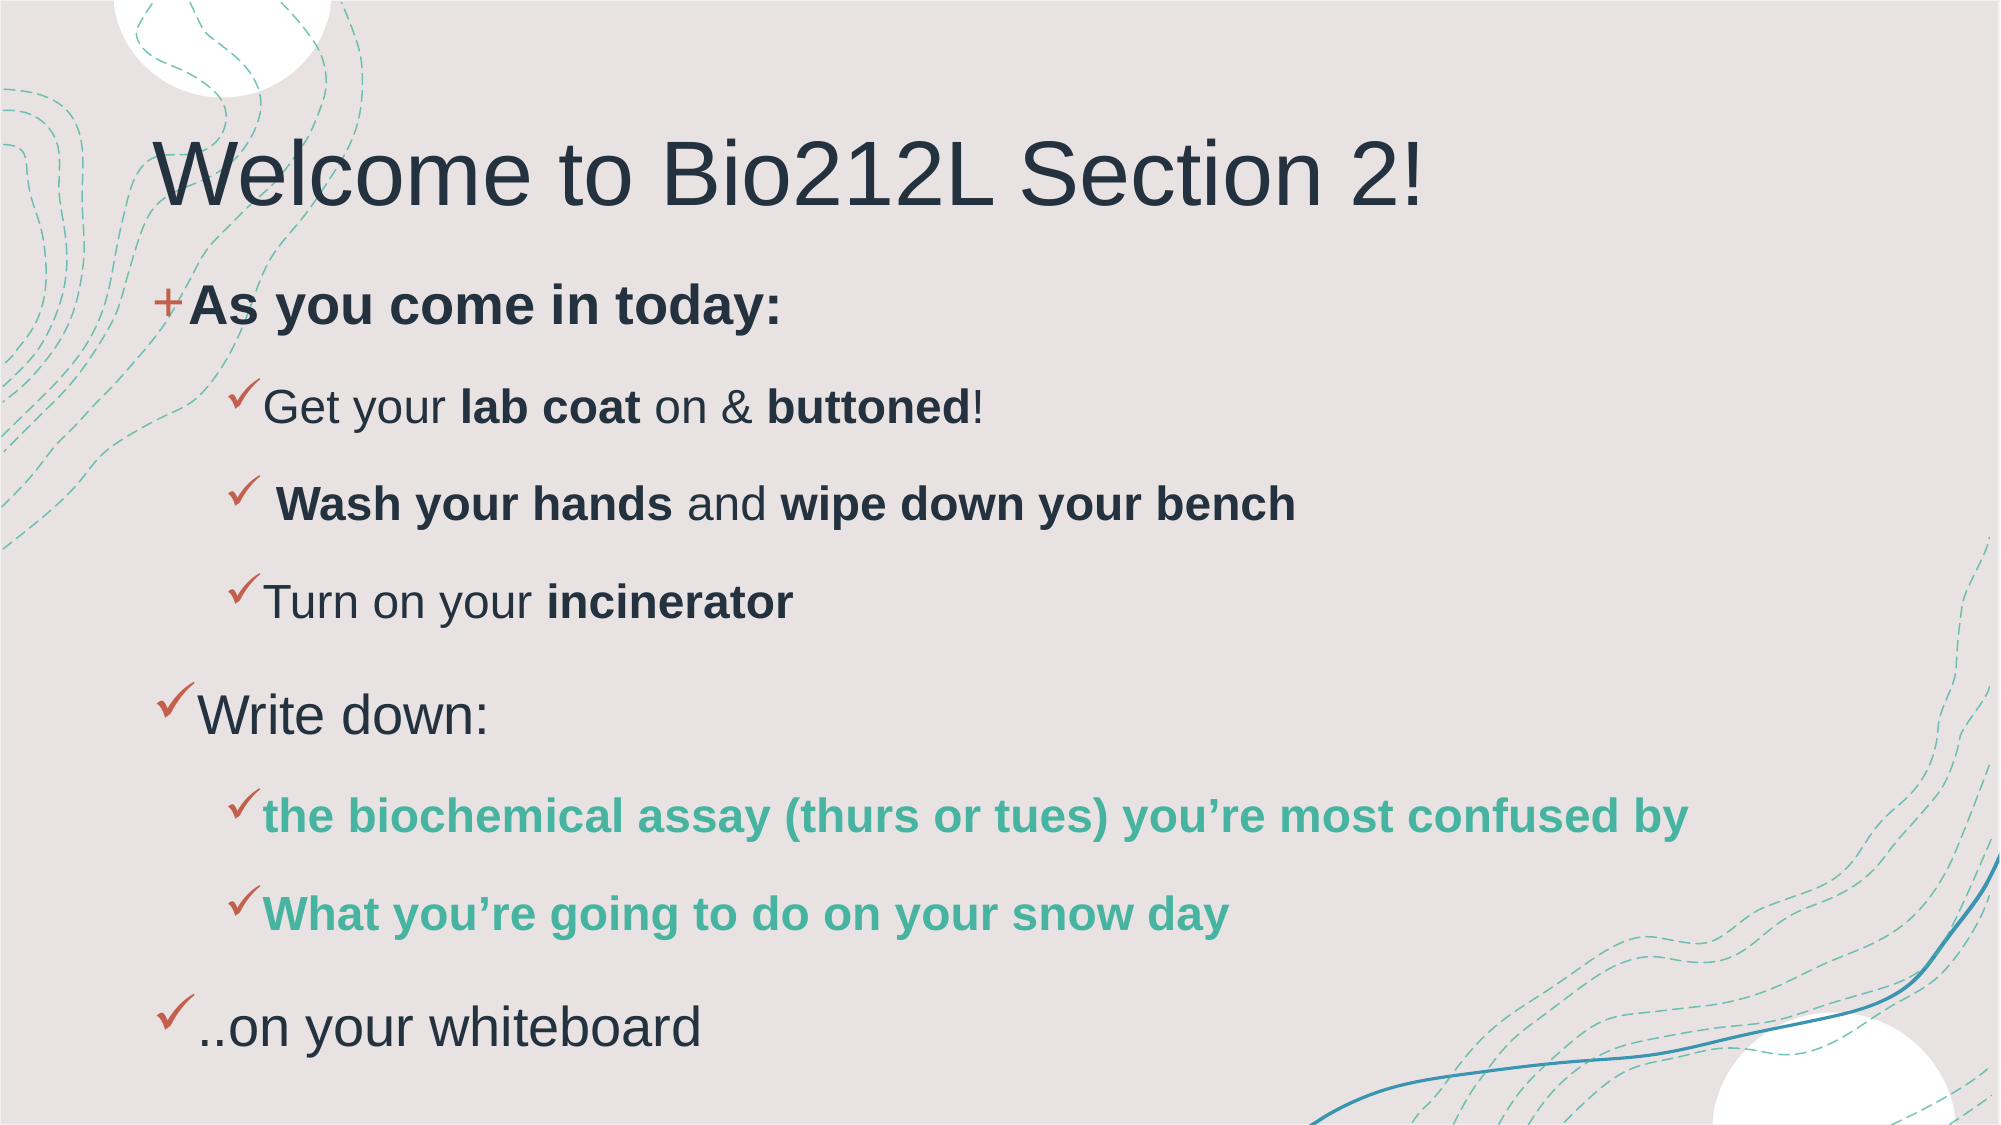

# Welcome to Bio212L Section 2!
As you come in today:
Get your lab coat on & buttoned!
 Wash your hands and wipe down your bench
Turn on your incinerator
Write down:
the biochemical assay (thurs or tues) you’re most confused by
What you’re going to do on your snow day
..on your whiteboard